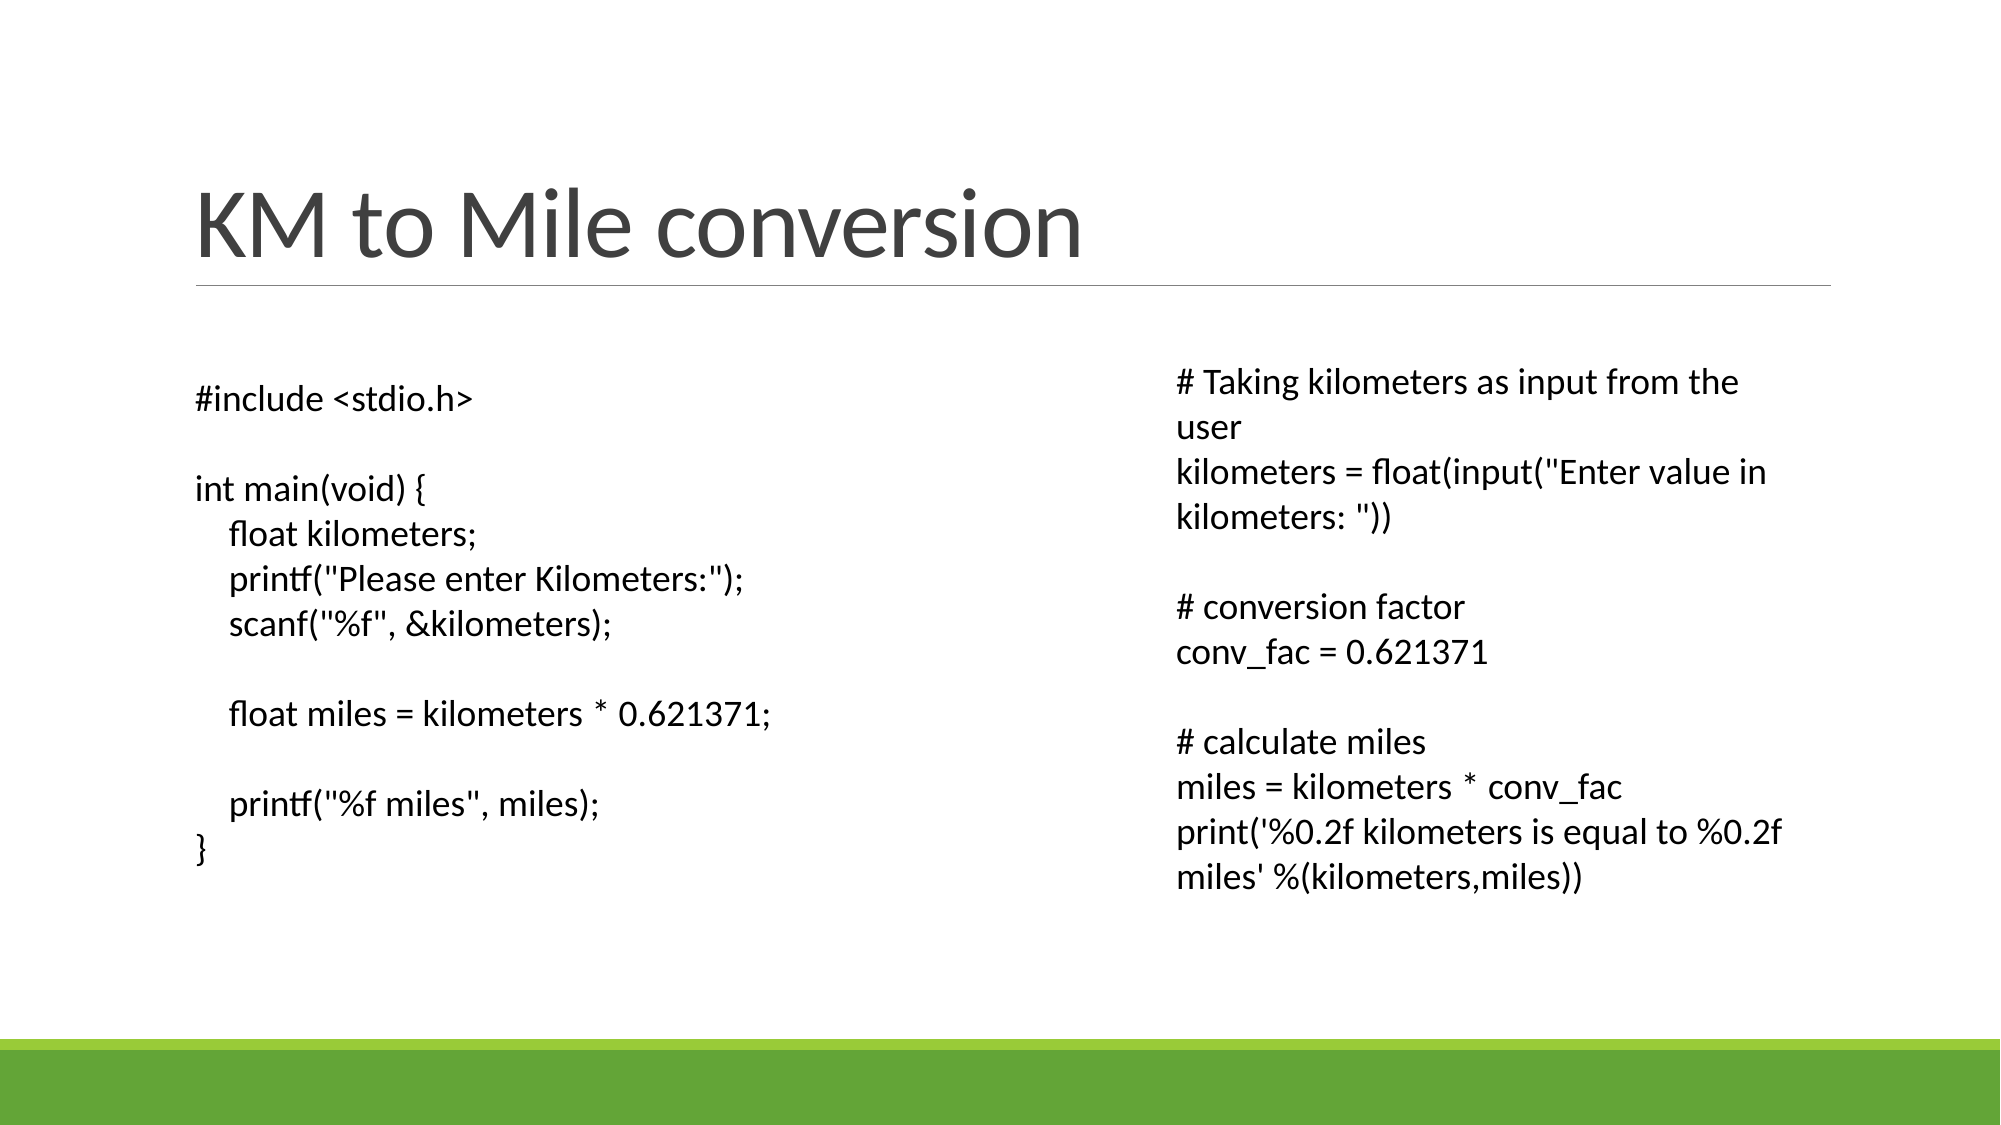

# KM to Mile conversion
# Taking kilometers as input from the user
kilometers = float(input("Enter value in kilometers: "))

# conversion factor
conv_fac = 0.621371

# calculate miles
miles = kilometers * conv_fac
print('%0.2f kilometers is equal to %0.2f miles' %(kilometers,miles))
#include <stdio.h>

int main(void) {
    float kilometers;
    printf("Please enter Kilometers:");
    scanf("%f", &kilometers);

    float miles = kilometers * 0.621371;

    printf("%f miles", miles);
}